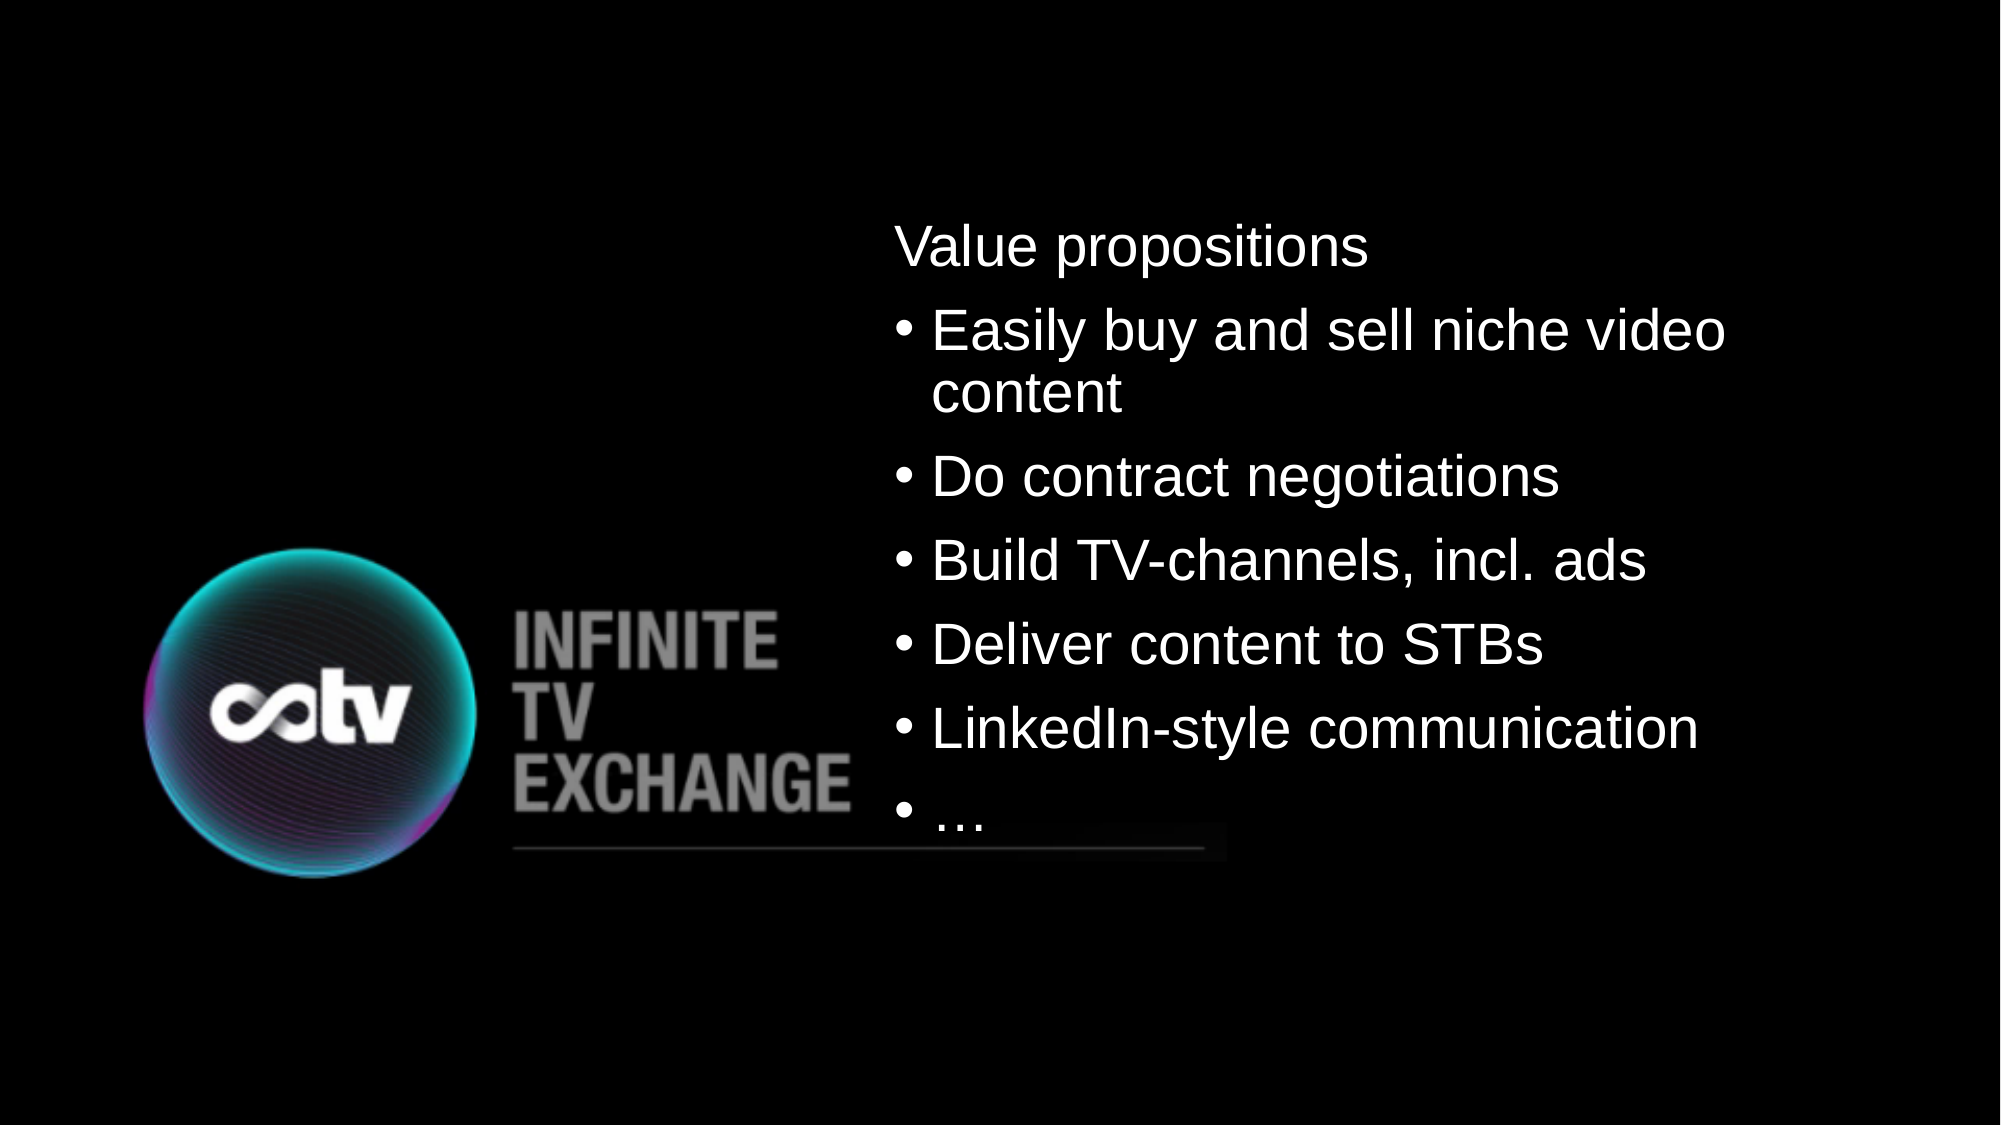

Value propositions
Easily buy and sell niche video content
Do contract negotiations
Build TV-channels, incl. ads
Deliver content to STBs
LinkedIn-style communication
…